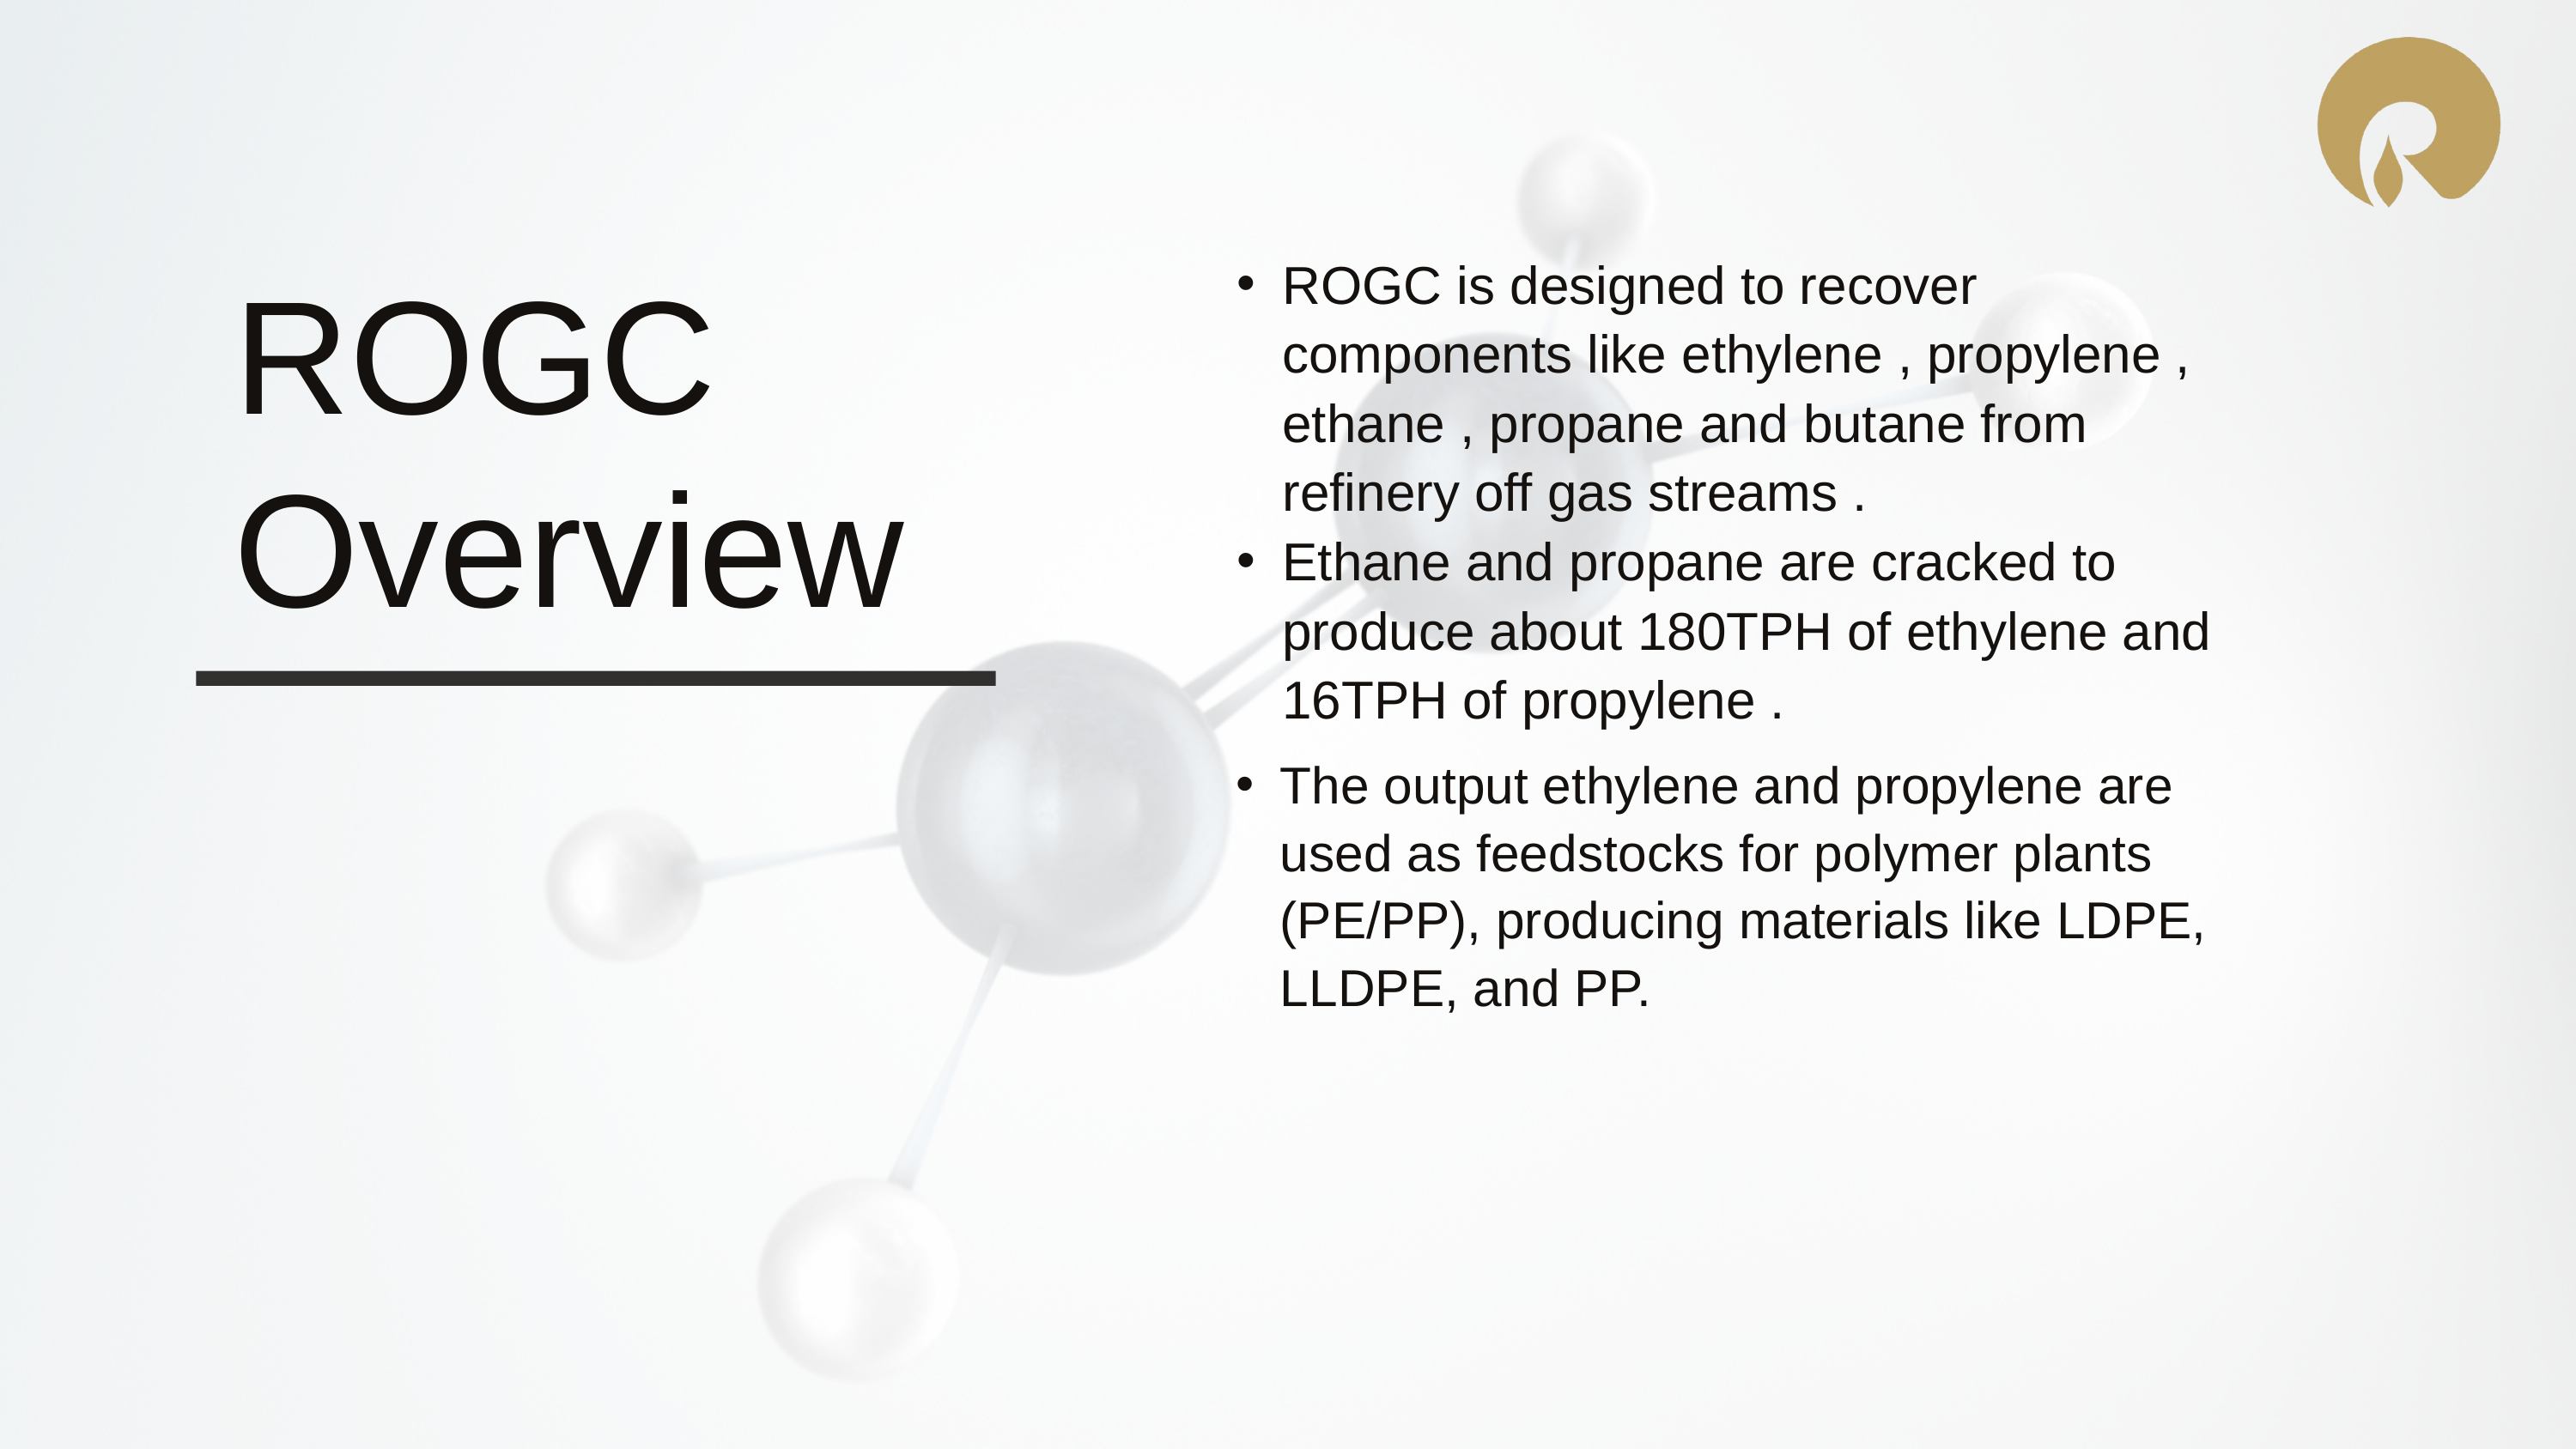

ROGC is designed to recover components like ethylene , propylene , ethane , propane and butane from refinery off gas streams .
Ethane and propane are cracked to produce about 180TPH of ethylene and 16TPH of propylene .
ROGC Overview

The output ethylene and propylene are used as feedstocks for polymer plants (PE/PP), producing materials like LDPE, LLDPE, and PP.